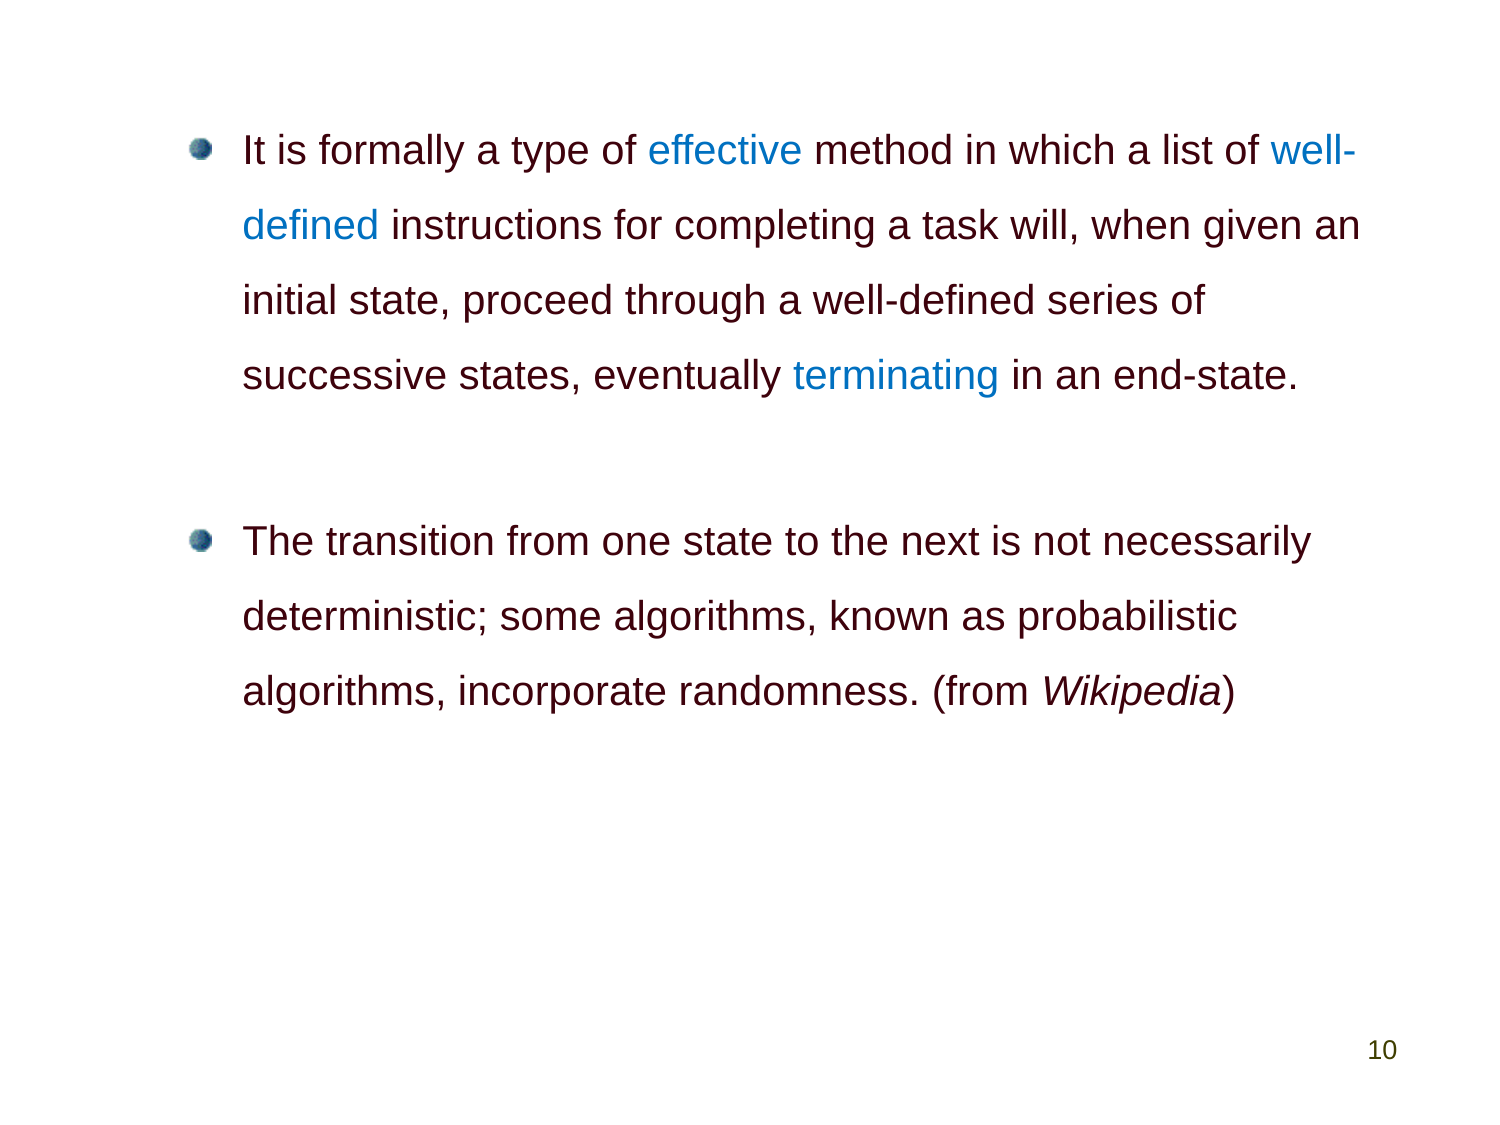

It is formally a type of effective method in which a list of well-defined instructions for completing a task will, when given an initial state, proceed through a well-defined series of successive states, eventually terminating in an end-state.

The transition from one state to the next is not necessarily deterministic; some algorithms, known as probabilistic algorithms, incorporate randomness. (from Wikipedia)
10